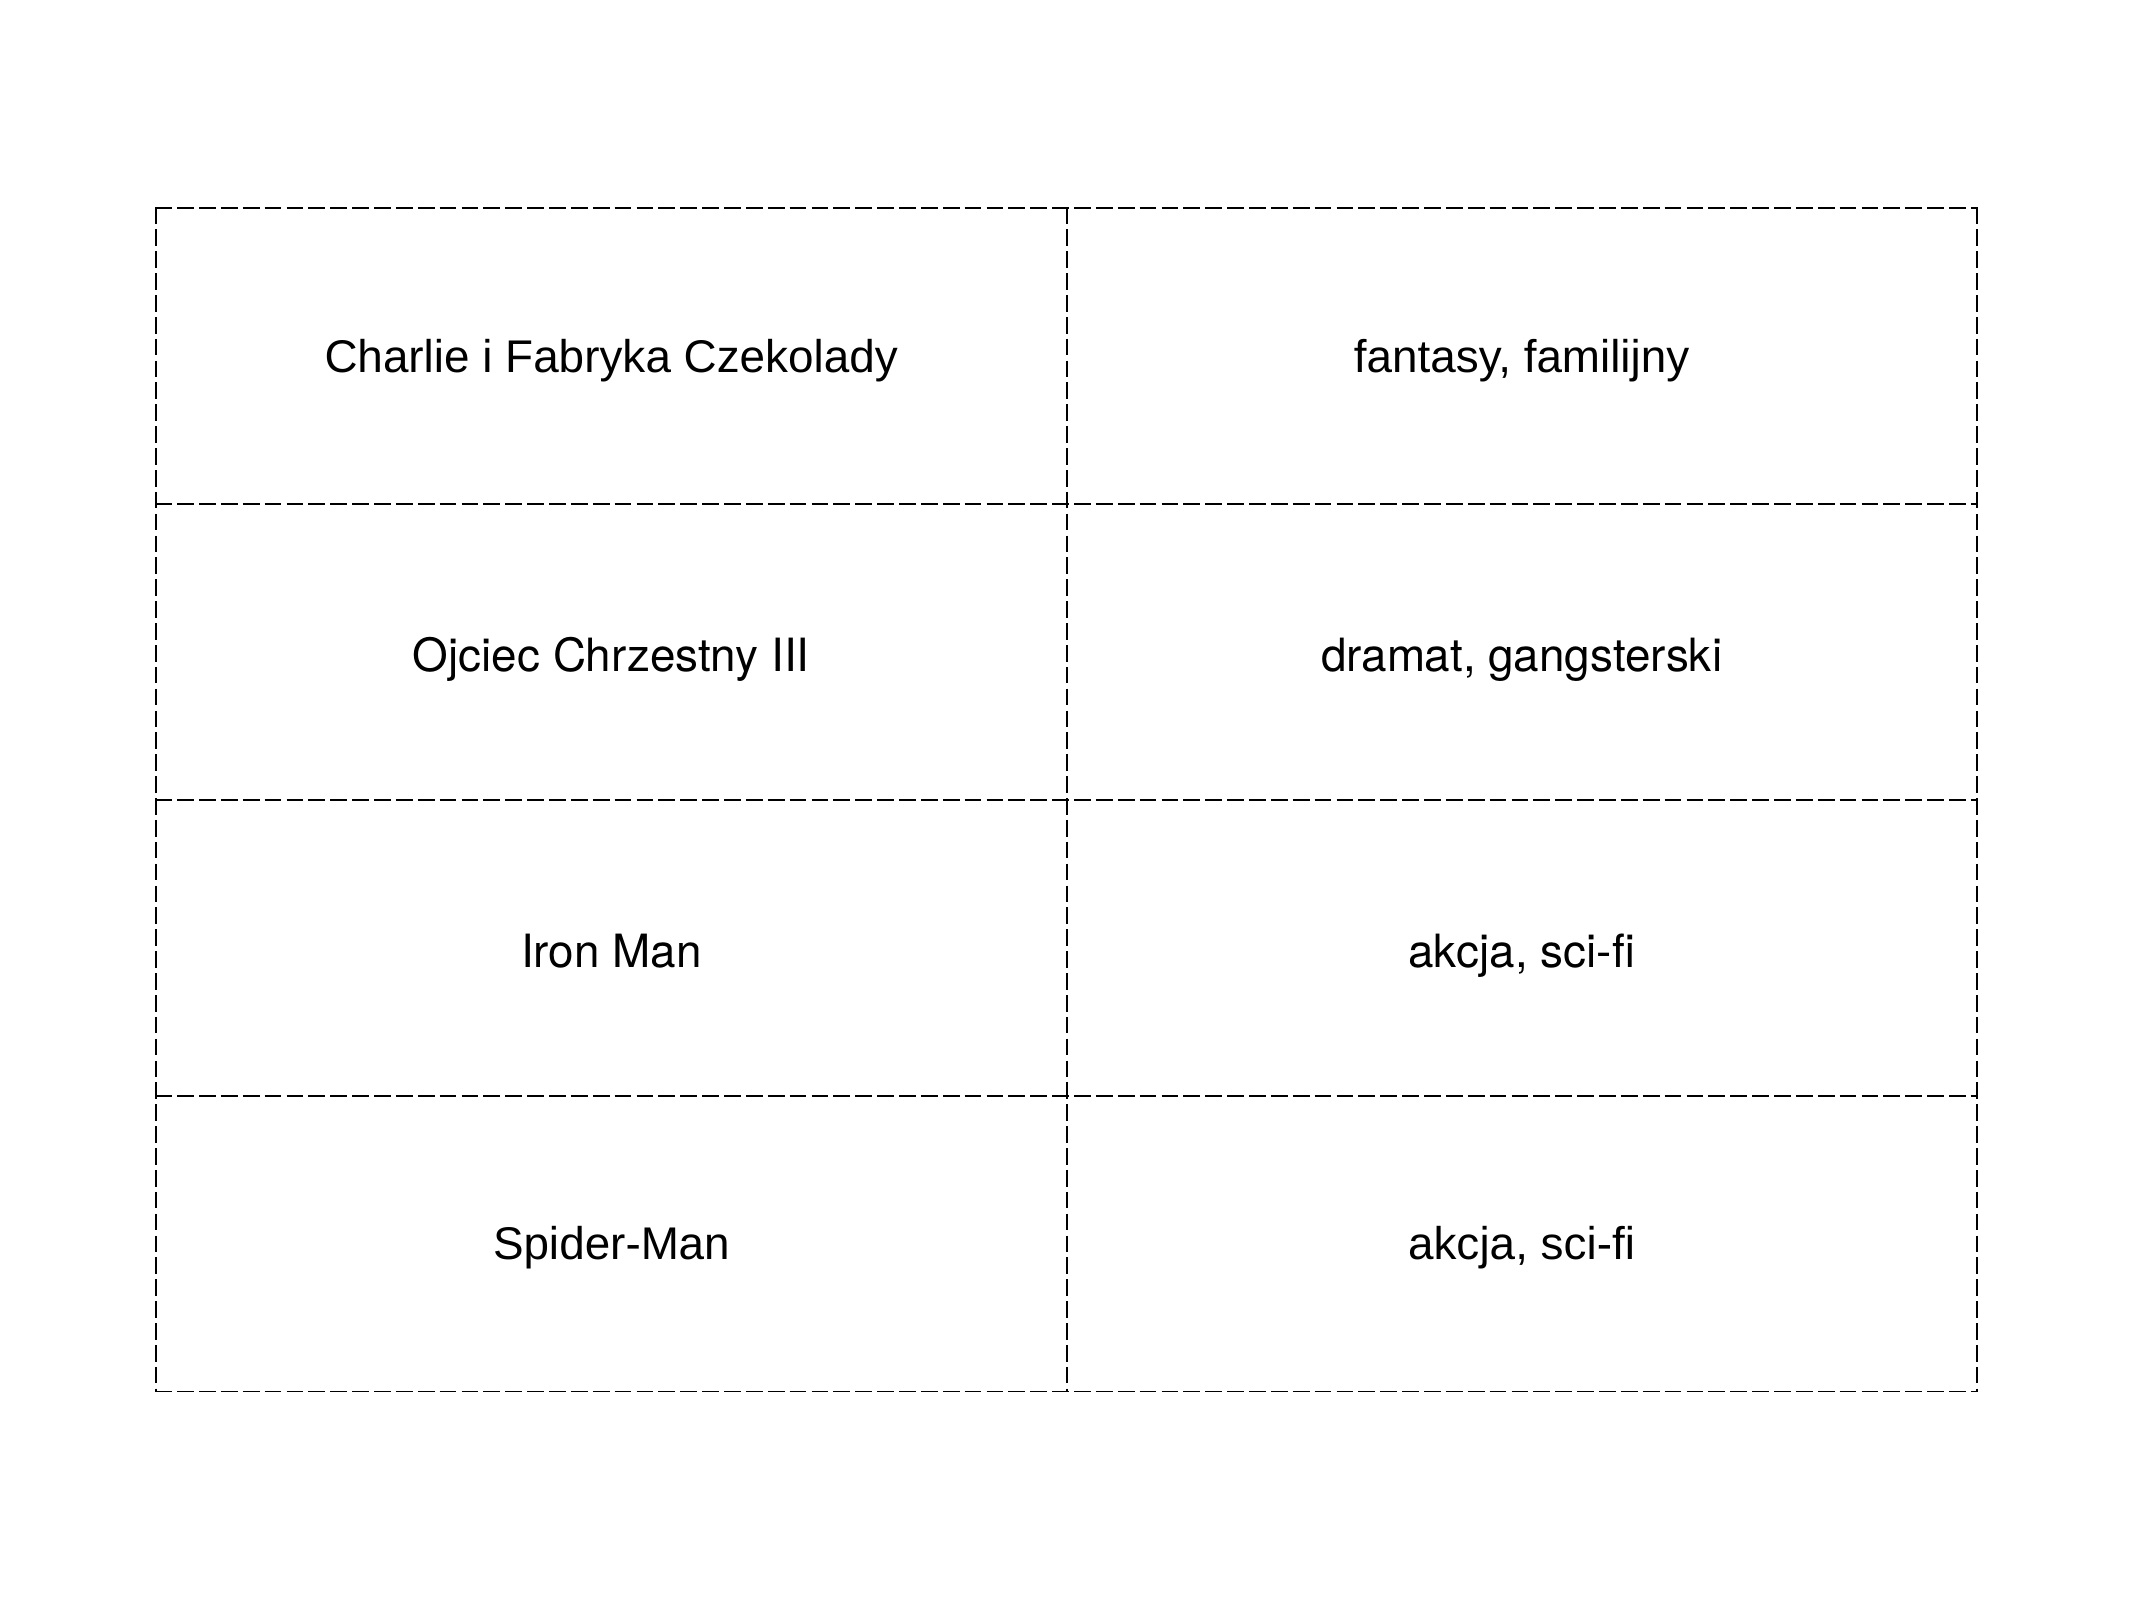

| Charlie i Fabryka Czekolady | fantasy, familijny |
| --- | --- |
| Ojciec Chrzestny III | dramat, gangsterski |
| Iron Man | akcja, sci-fi |
| Spider-Man | akcja, sci-fi |